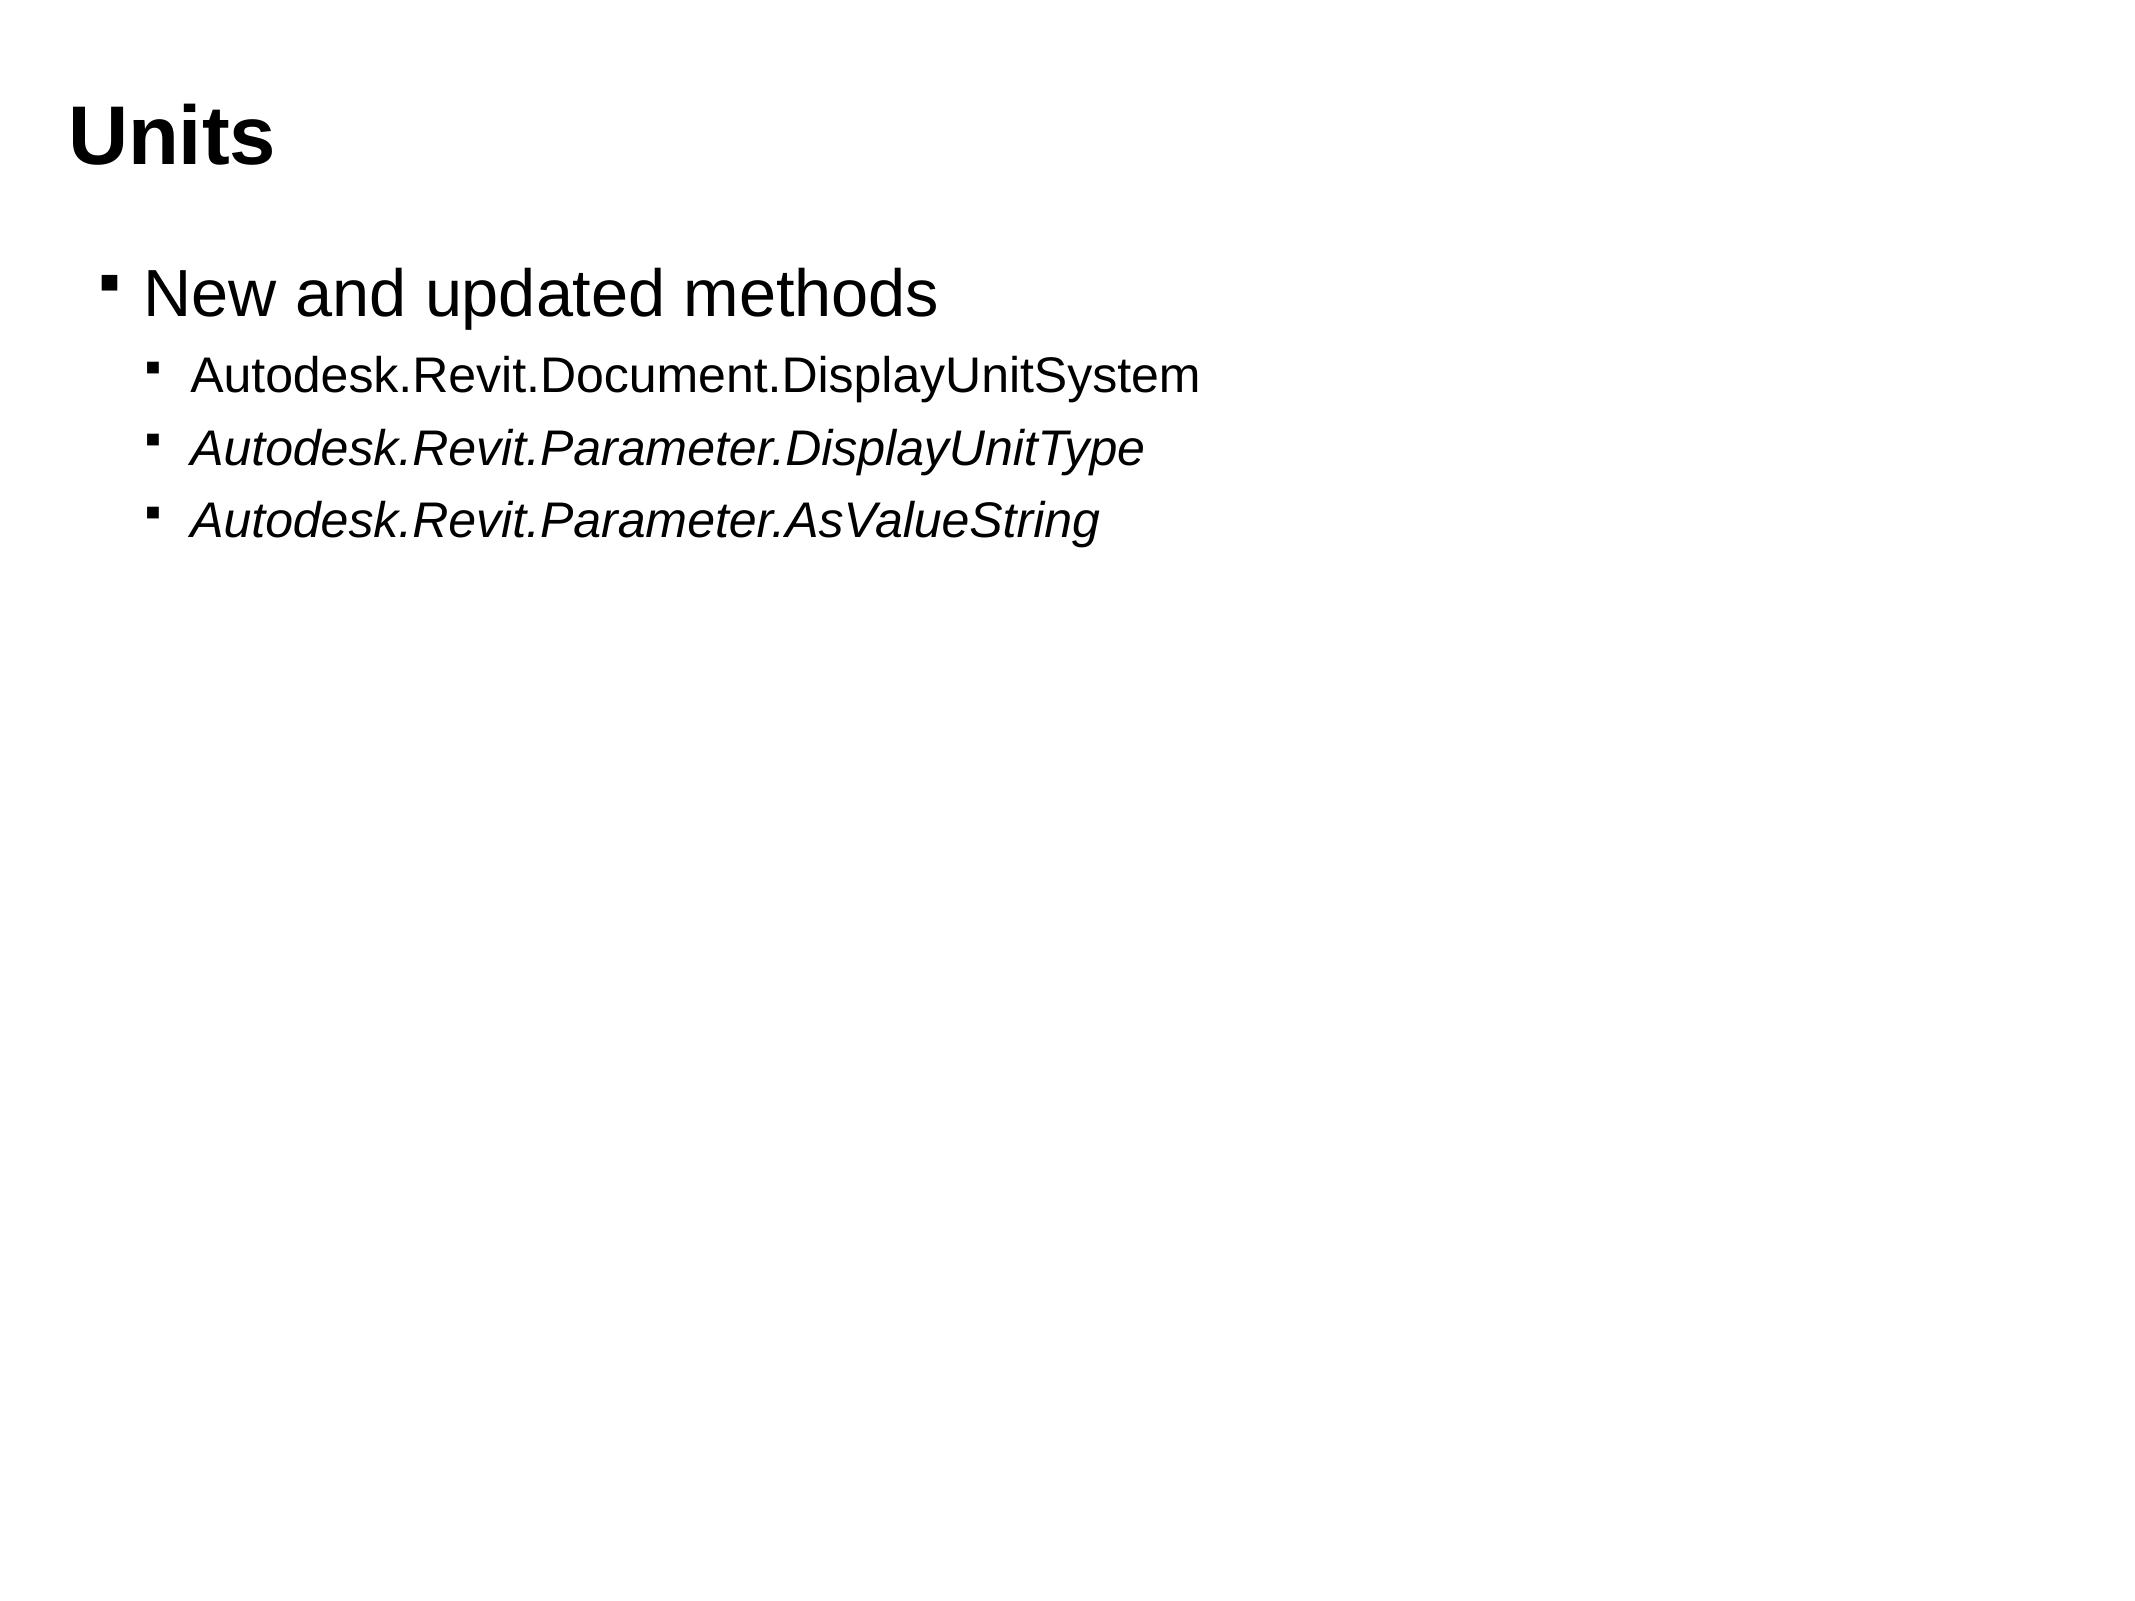

# Units
New and updated methods
Autodesk.Revit.Document.DisplayUnitSystem
Autodesk.Revit.Parameter.DisplayUnitType
Autodesk.Revit.Parameter.AsValueString